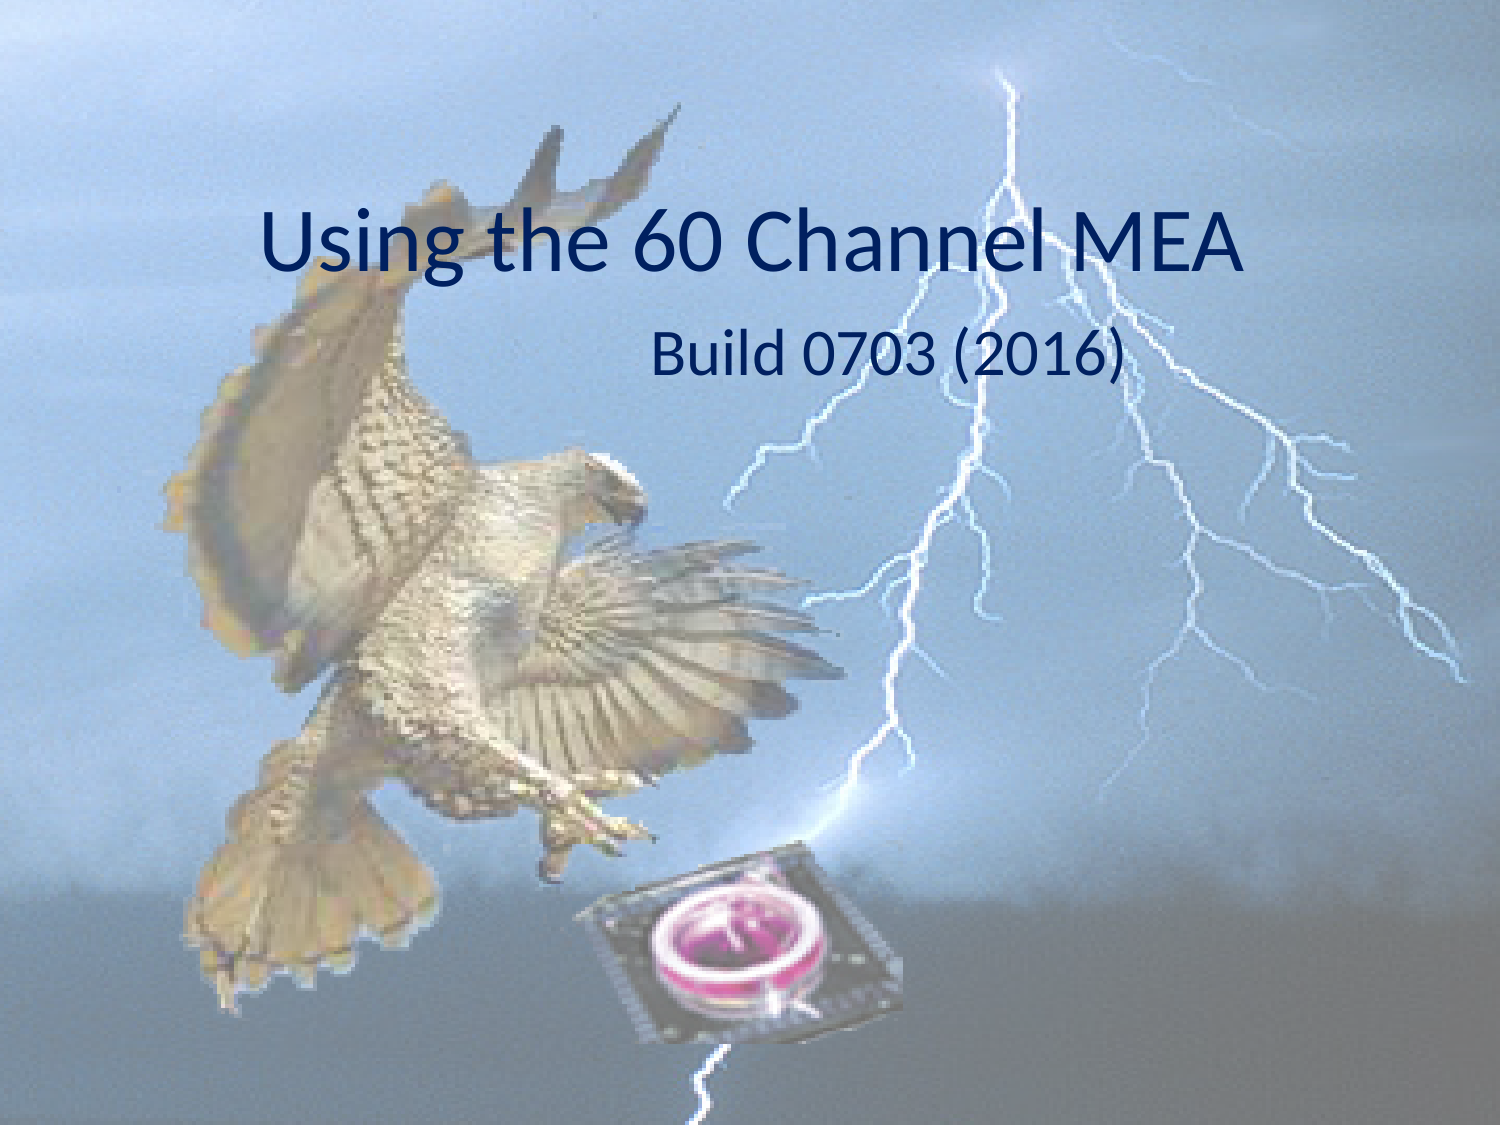

# Using the 60 Channel MEA
Build 0703 (2016)